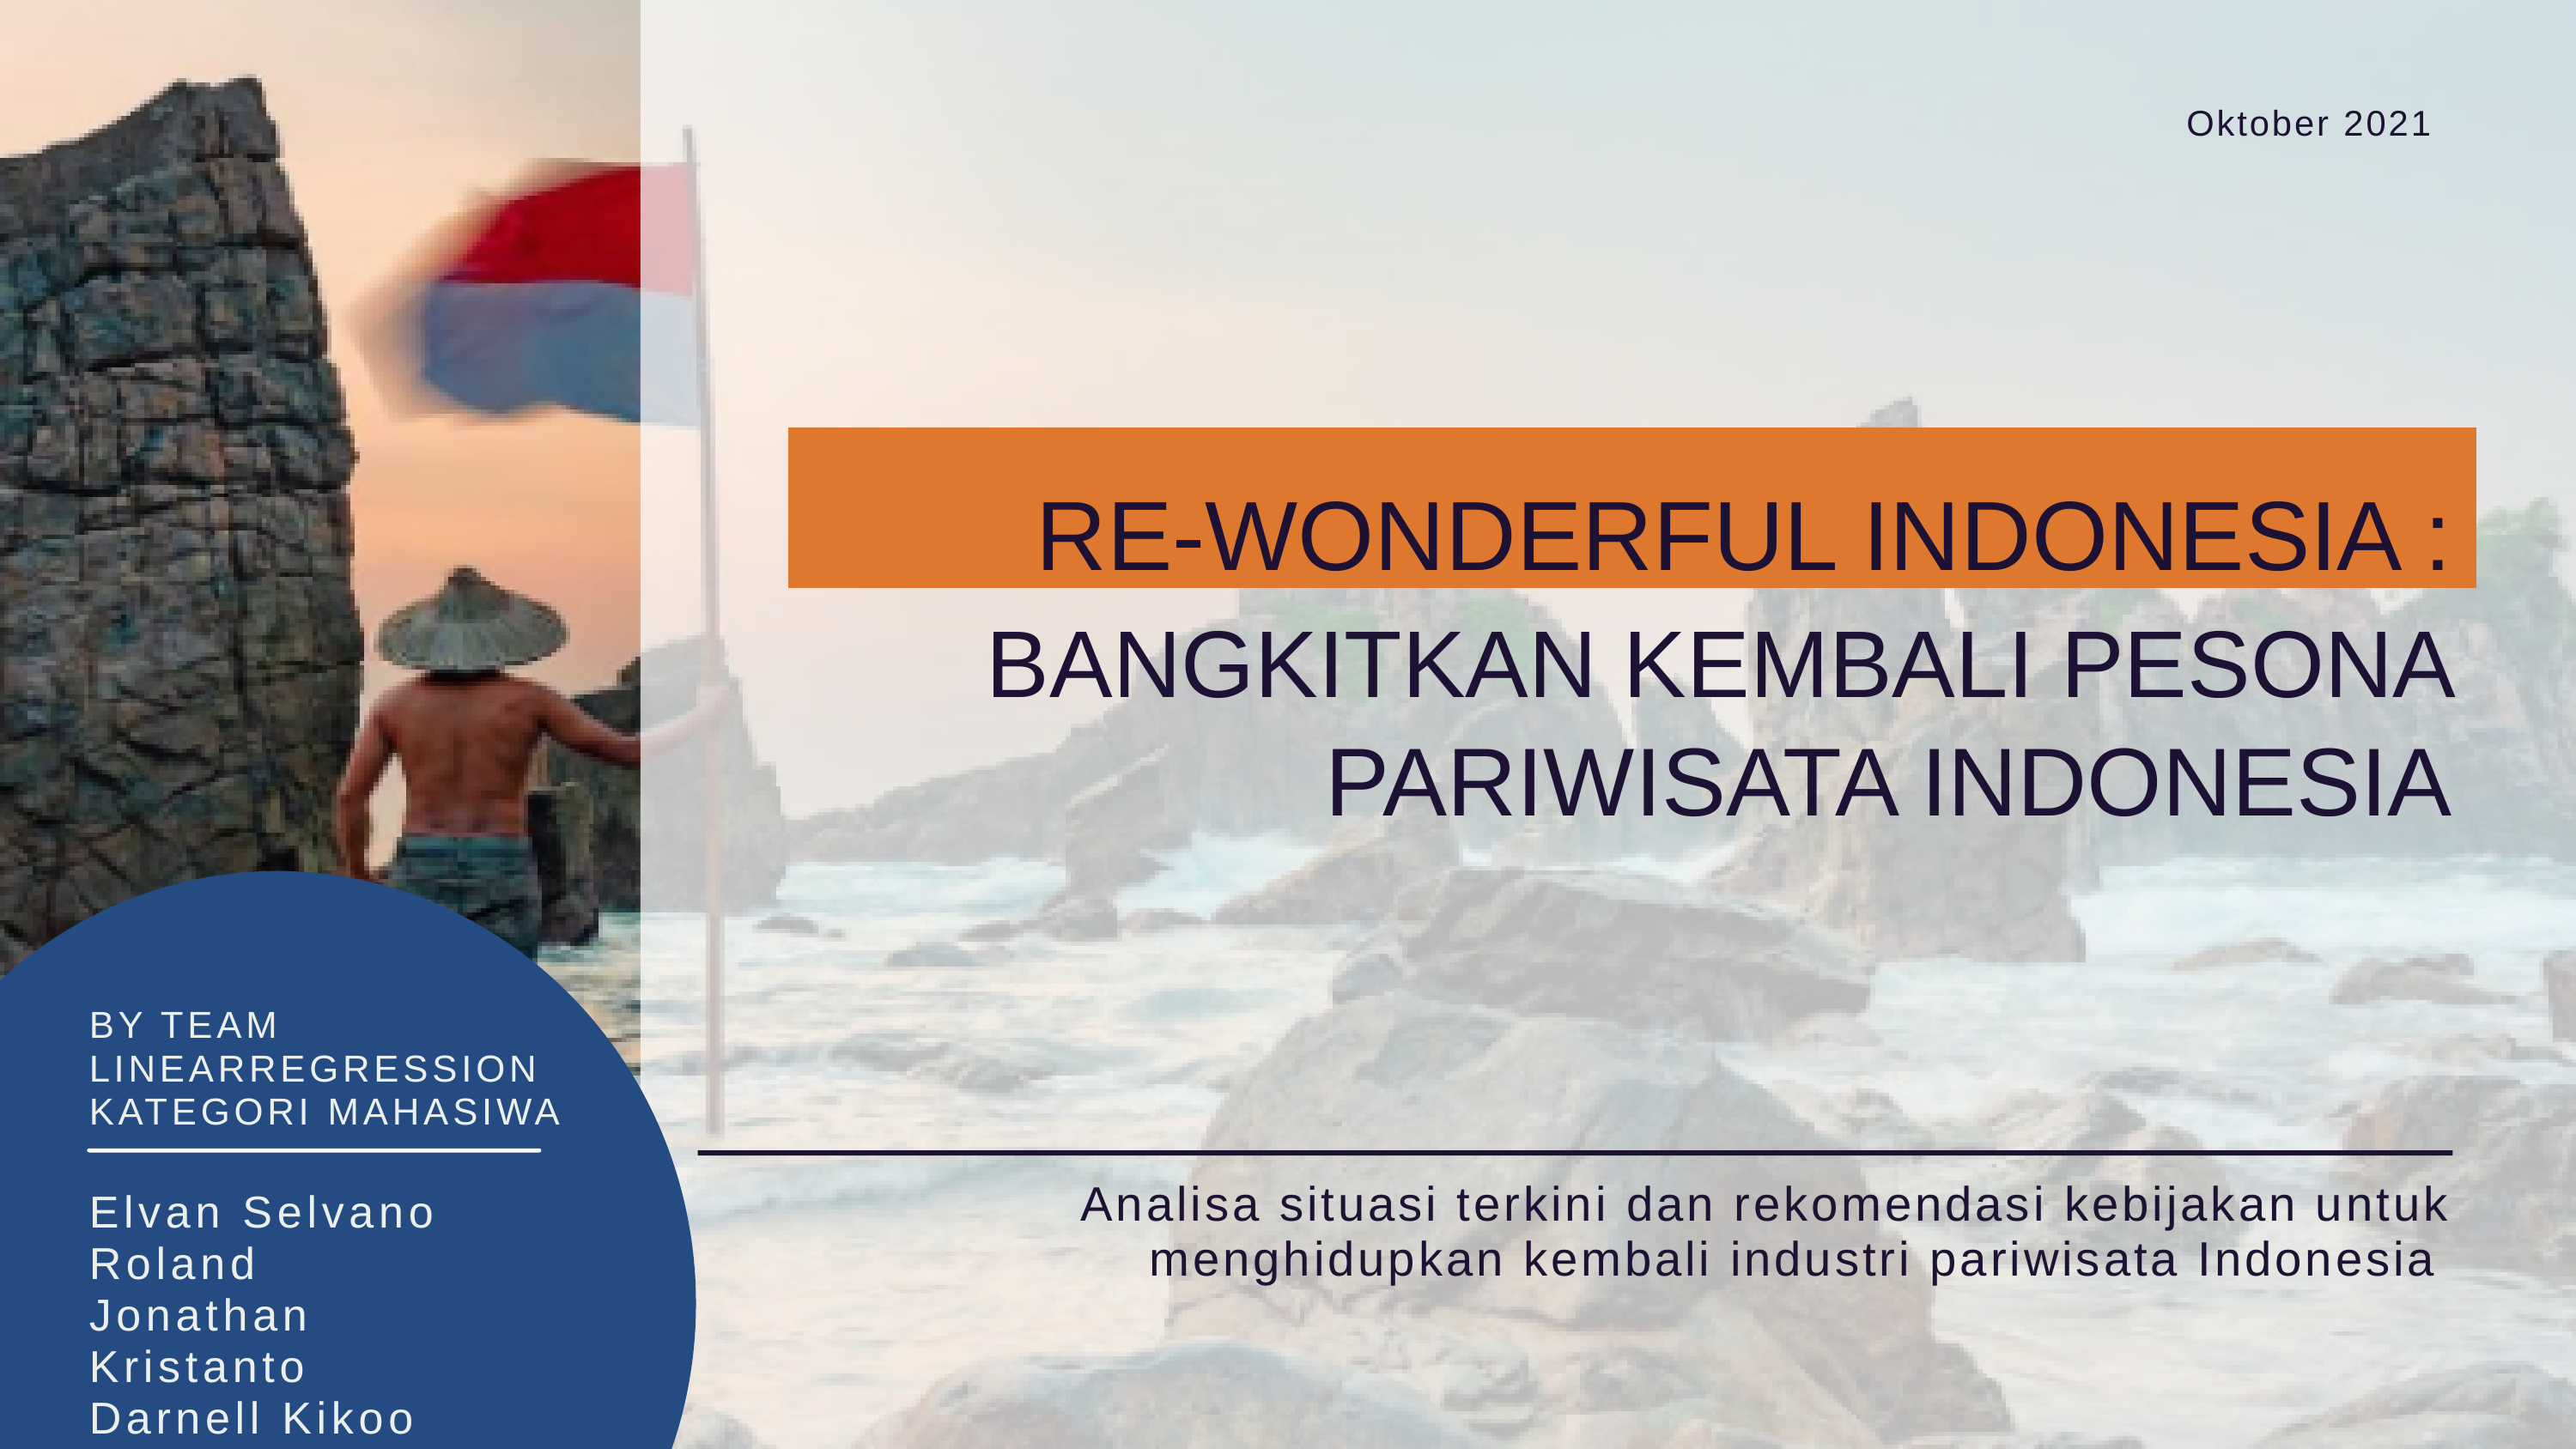

Oktober 2021

RE-WONDERFUL INDONESIA :
 BANGKITKAN KEMBALI PESONA PARIWISATA INDONESIA

BY TEAM LINEARREGRESSION
KATEGORI MAHASIWA

Analisa situasi terkini dan rekomendasi kebijakan untuk menghidupkan kembali industri pariwisata Indonesia

Elvan Selvano
Roland
Jonathan Kristanto
Darnell Kikoo